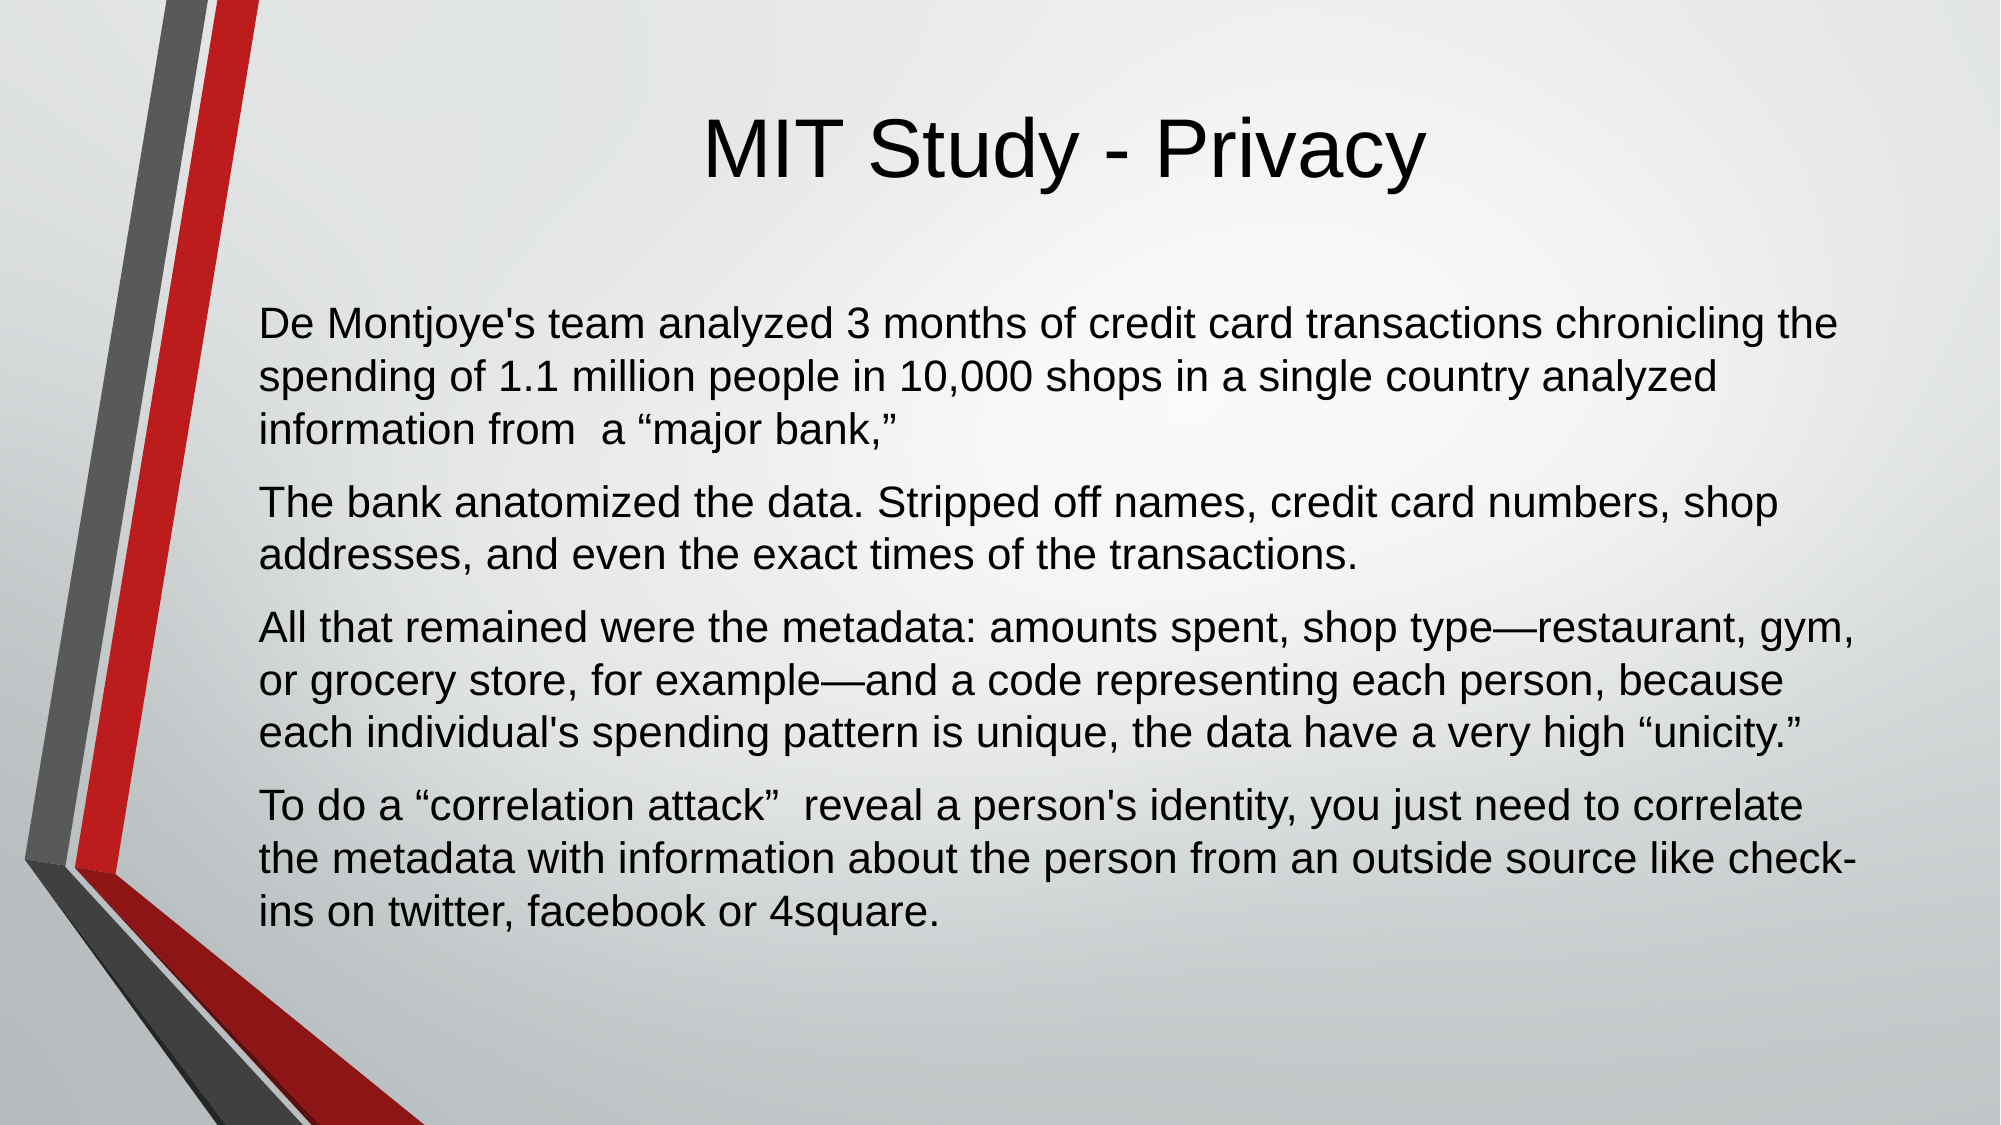

# MIT Study - Privacy
De Montjoye's team analyzed 3 months of credit card transactions chronicling the spending of 1.1 million people in 10,000 shops in a single country analyzed information from  a “major bank,”
The bank anatomized the data. Stripped off names, credit card numbers, shop addresses, and even the exact times of the transactions.
All that remained were the metadata: amounts spent, shop type—restaurant, gym, or grocery store, for example—and a code representing each person, because each individual's spending pattern is unique, the data have a very high “unicity.”
To do a “correlation attack”  reveal a person's identity, you just need to correlate the metadata with information about the person from an outside source like check-ins on twitter, facebook or 4square.